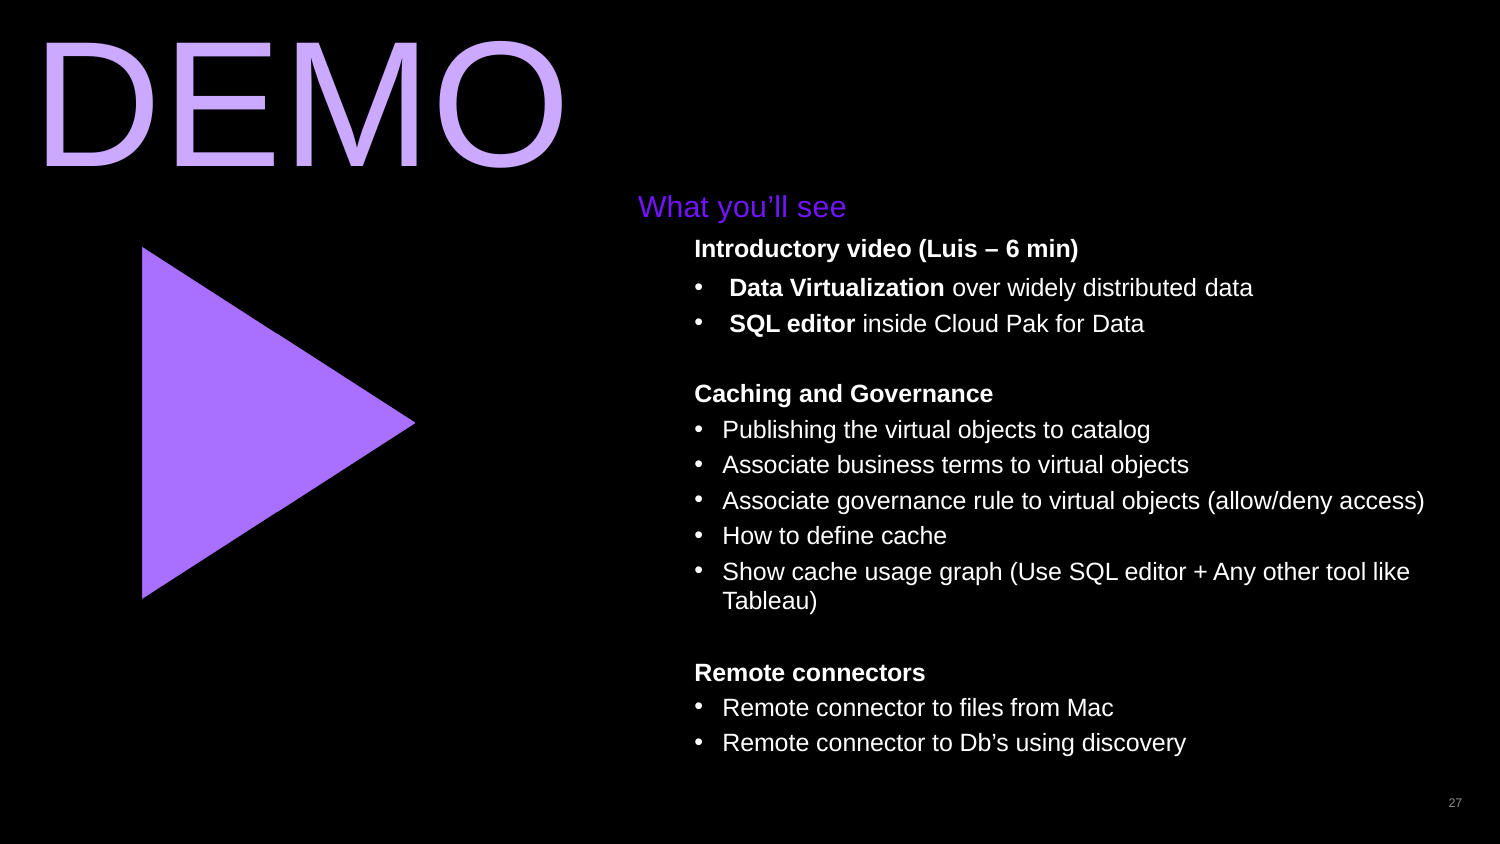

DEMO
What you’ll see
Introductory video (Luis – 6 min)
Data Virtualization over widely distributed data
SQL editor inside Cloud Pak for Data

Caching and Governance
Publishing the virtual objects to catalog
Associate business terms to virtual objects
Associate governance rule to virtual objects (allow/deny access)
How to define cache
Show cache usage graph (Use SQL editor + Any other tool like Tableau)

Remote connectors
Remote connector to files from Mac
Remote connector to Db’s using discovery
27